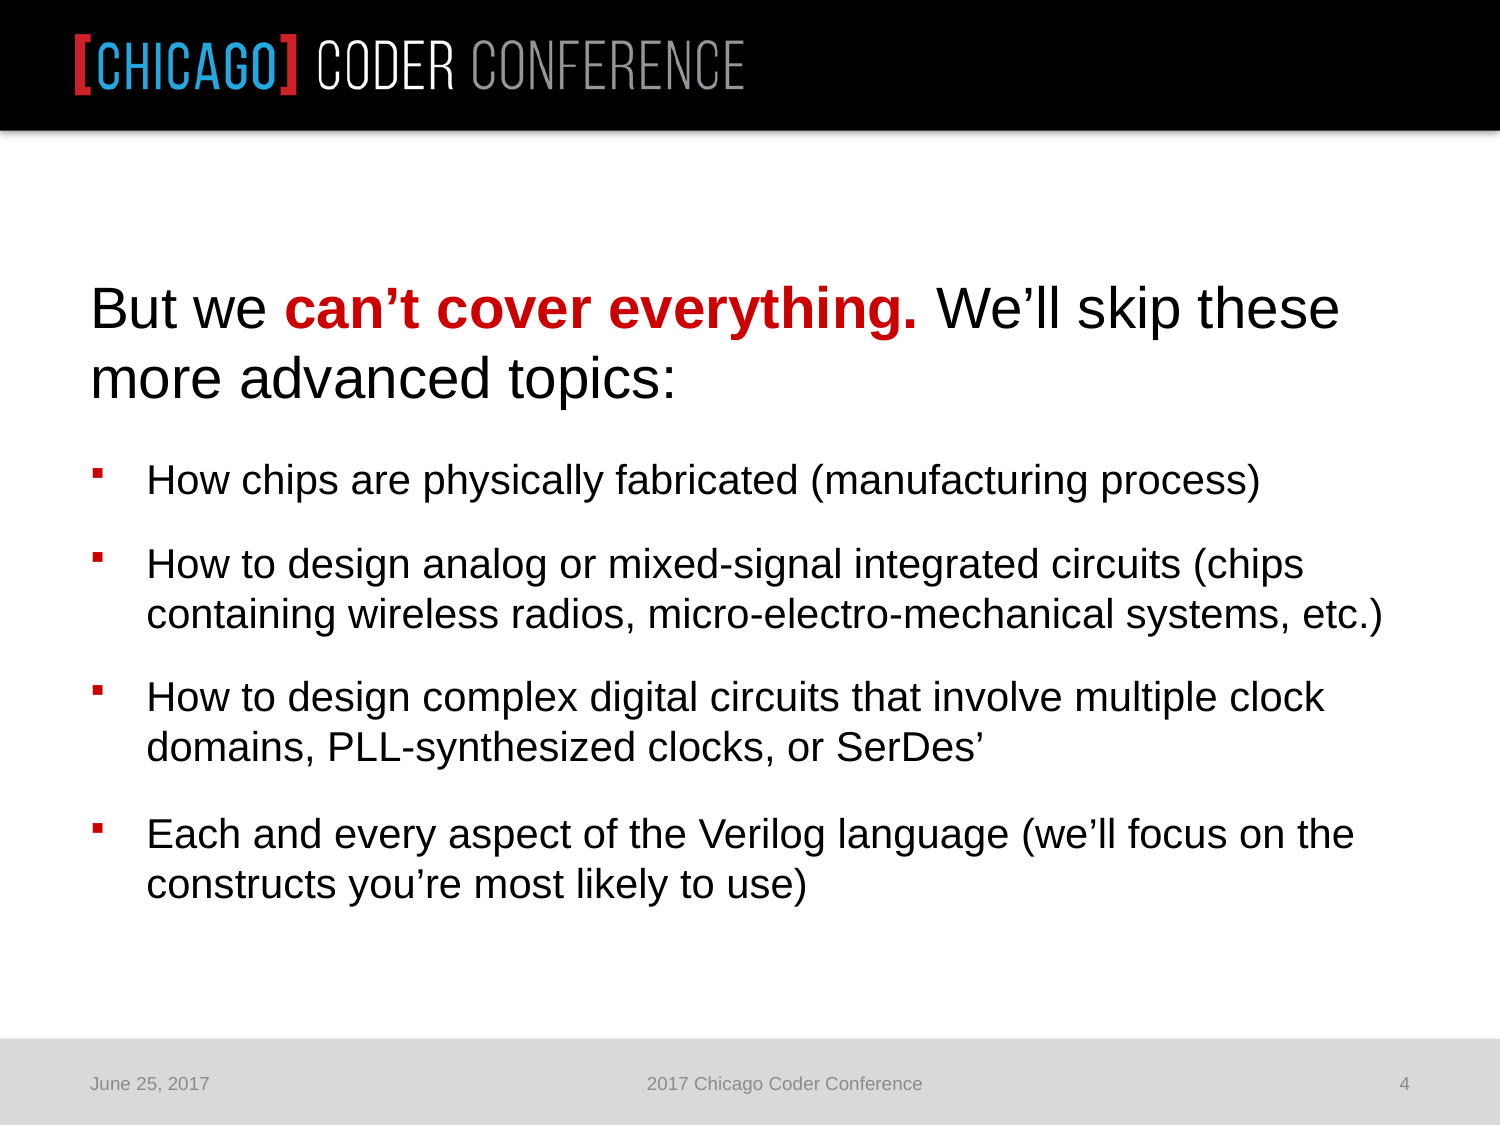

But we can’t cover everything. We’ll skip these more advanced topics:

How chips are physically fabricated (manufacturing process)
How to design analog or mixed-signal integrated circuits (chips containing wireless radios, micro-electro-mechanical systems, etc.)
How to design complex digital circuits that involve multiple clock domains, PLL-synthesized clocks, or SerDes’

Each and every aspect of the Verilog language (we’ll focus on the constructs you’re most likely to use)
June 25, 2017
2017 Chicago Coder Conference
4